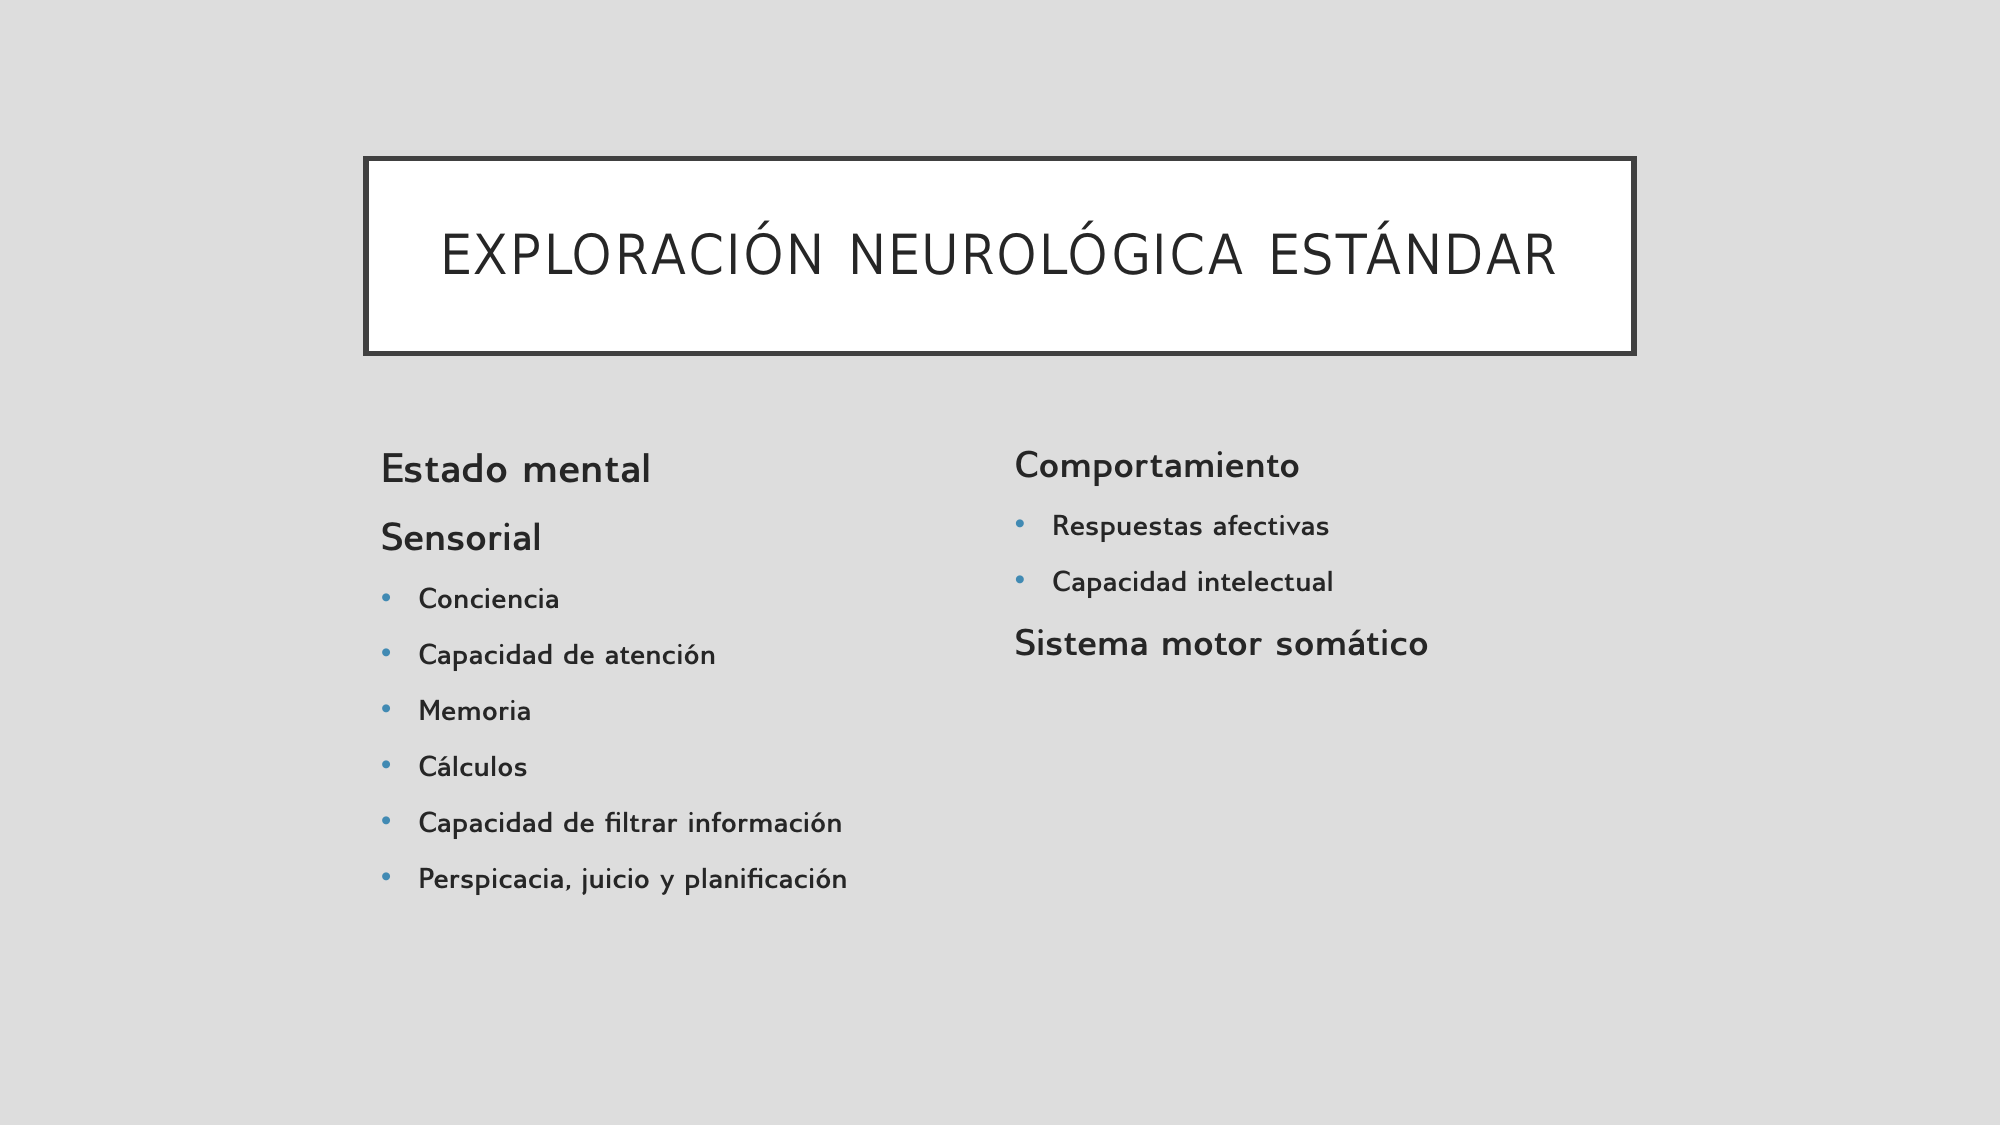

# Exploración neurológica estándar
Estado mental
Sensorial
Conciencia
Capacidad de atención
Memoria
Cálculos
Capacidad de filtrar información
Perspicacia, juicio y planificación
Comportamiento
Respuestas afectivas
Capacidad intelectual
Sistema motor somático